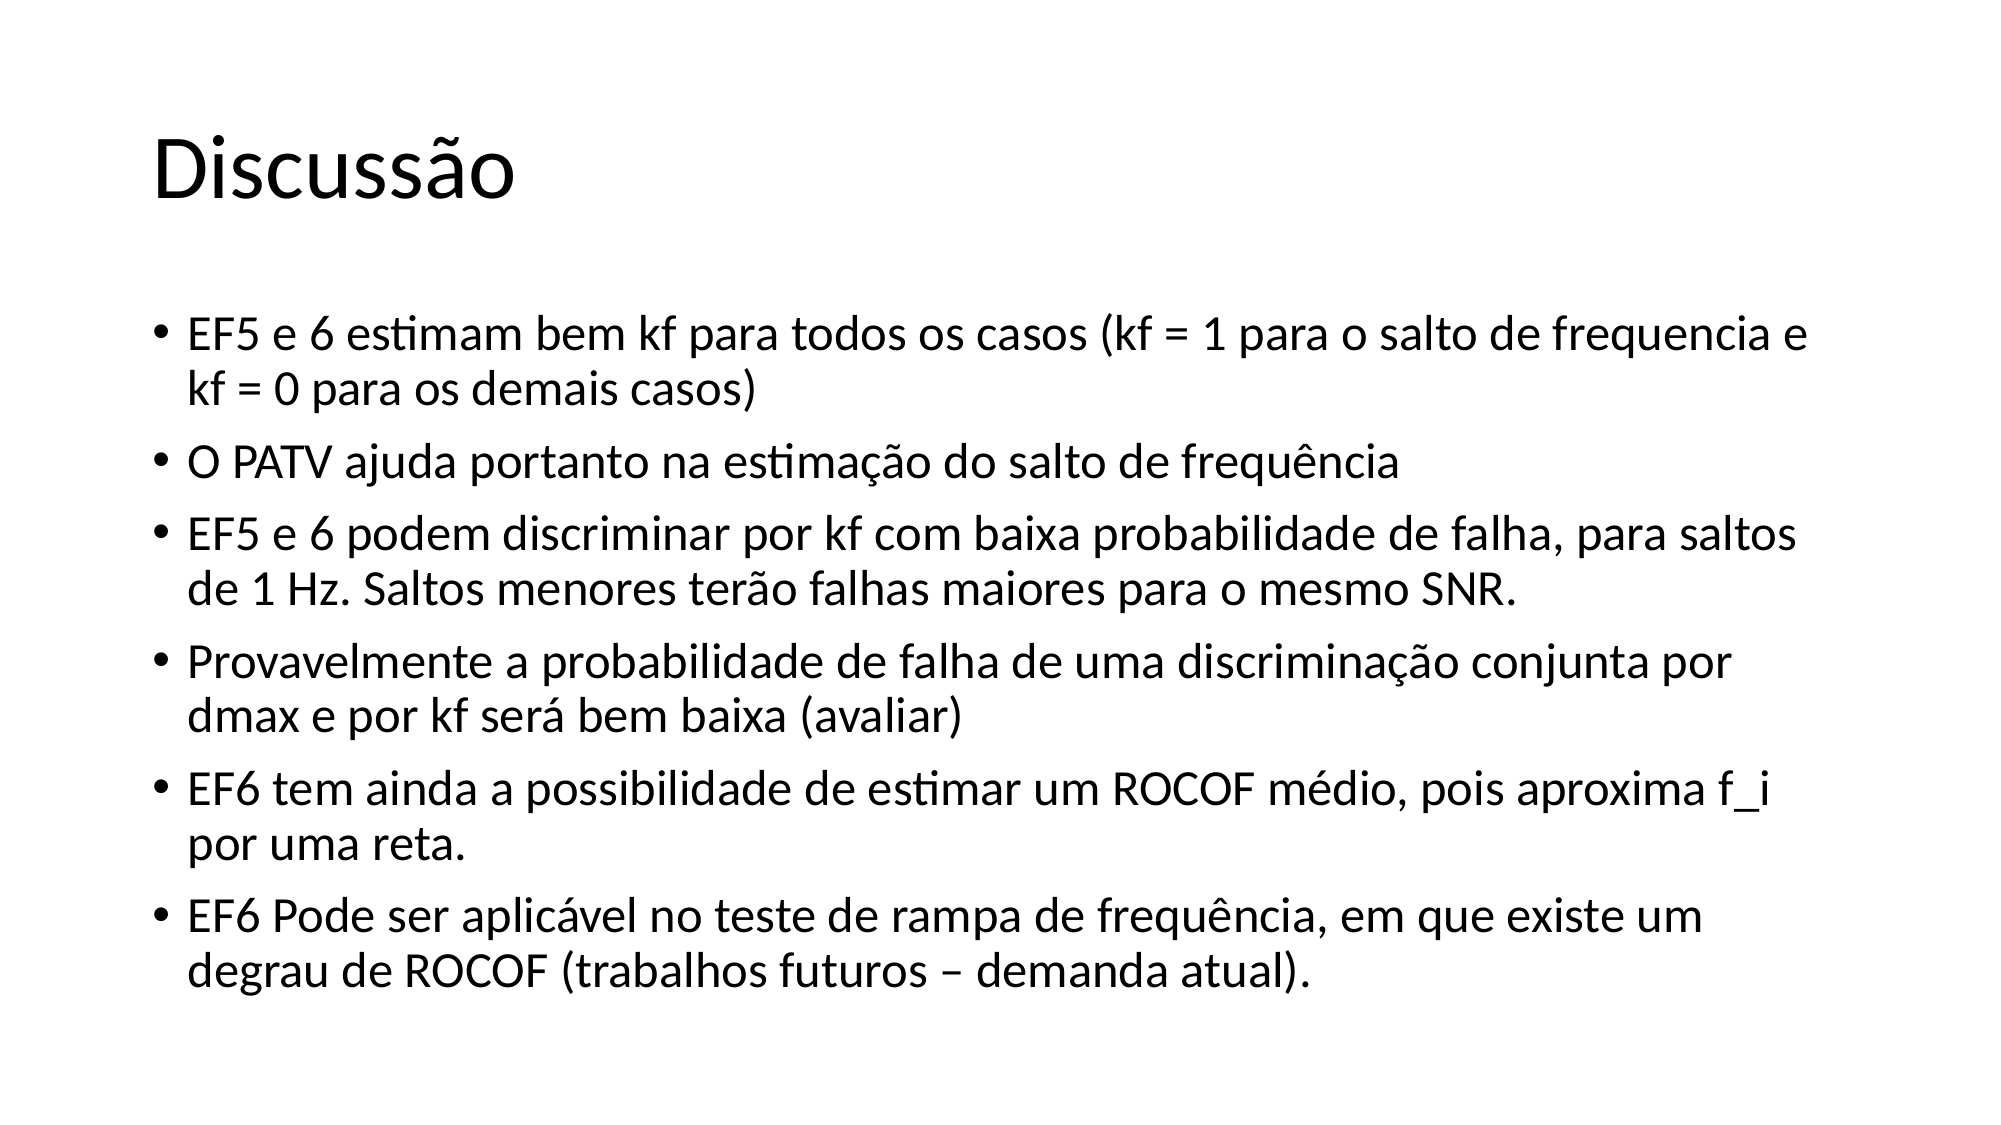

# Discussão
EF5 e 6 estimam bem kf para todos os casos (kf = 1 para o salto de frequencia e kf = 0 para os demais casos)
O PATV ajuda portanto na estimação do salto de frequência
EF5 e 6 podem discriminar por kf com baixa probabilidade de falha, para saltos de 1 Hz. Saltos menores terão falhas maiores para o mesmo SNR.
Provavelmente a probabilidade de falha de uma discriminação conjunta por dmax e por kf será bem baixa (avaliar)
EF6 tem ainda a possibilidade de estimar um ROCOF médio, pois aproxima f_i por uma reta.
EF6 Pode ser aplicável no teste de rampa de frequência, em que existe um degrau de ROCOF (trabalhos futuros – demanda atual).